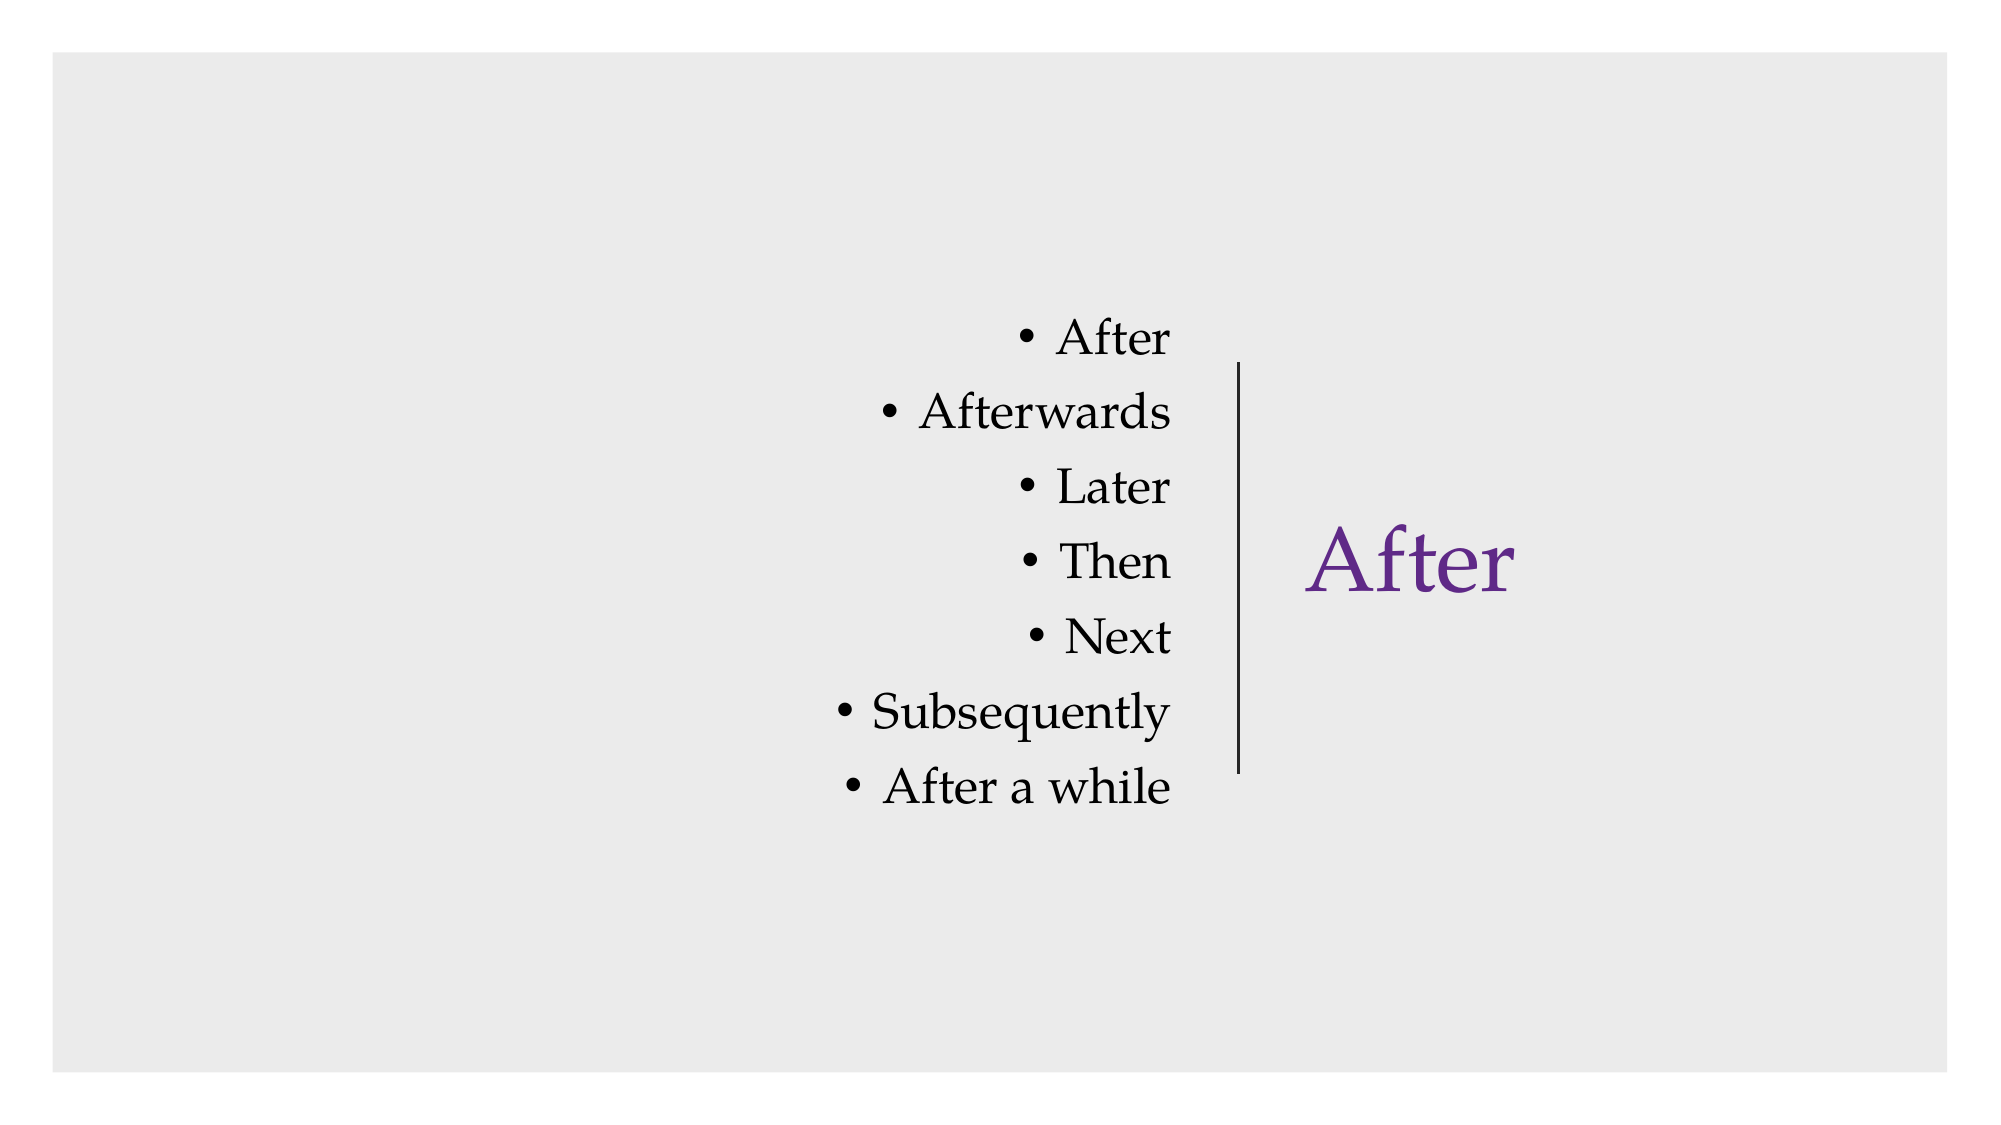

# After
After
Afterwards
Later
Then
Next
Subsequently
After a while